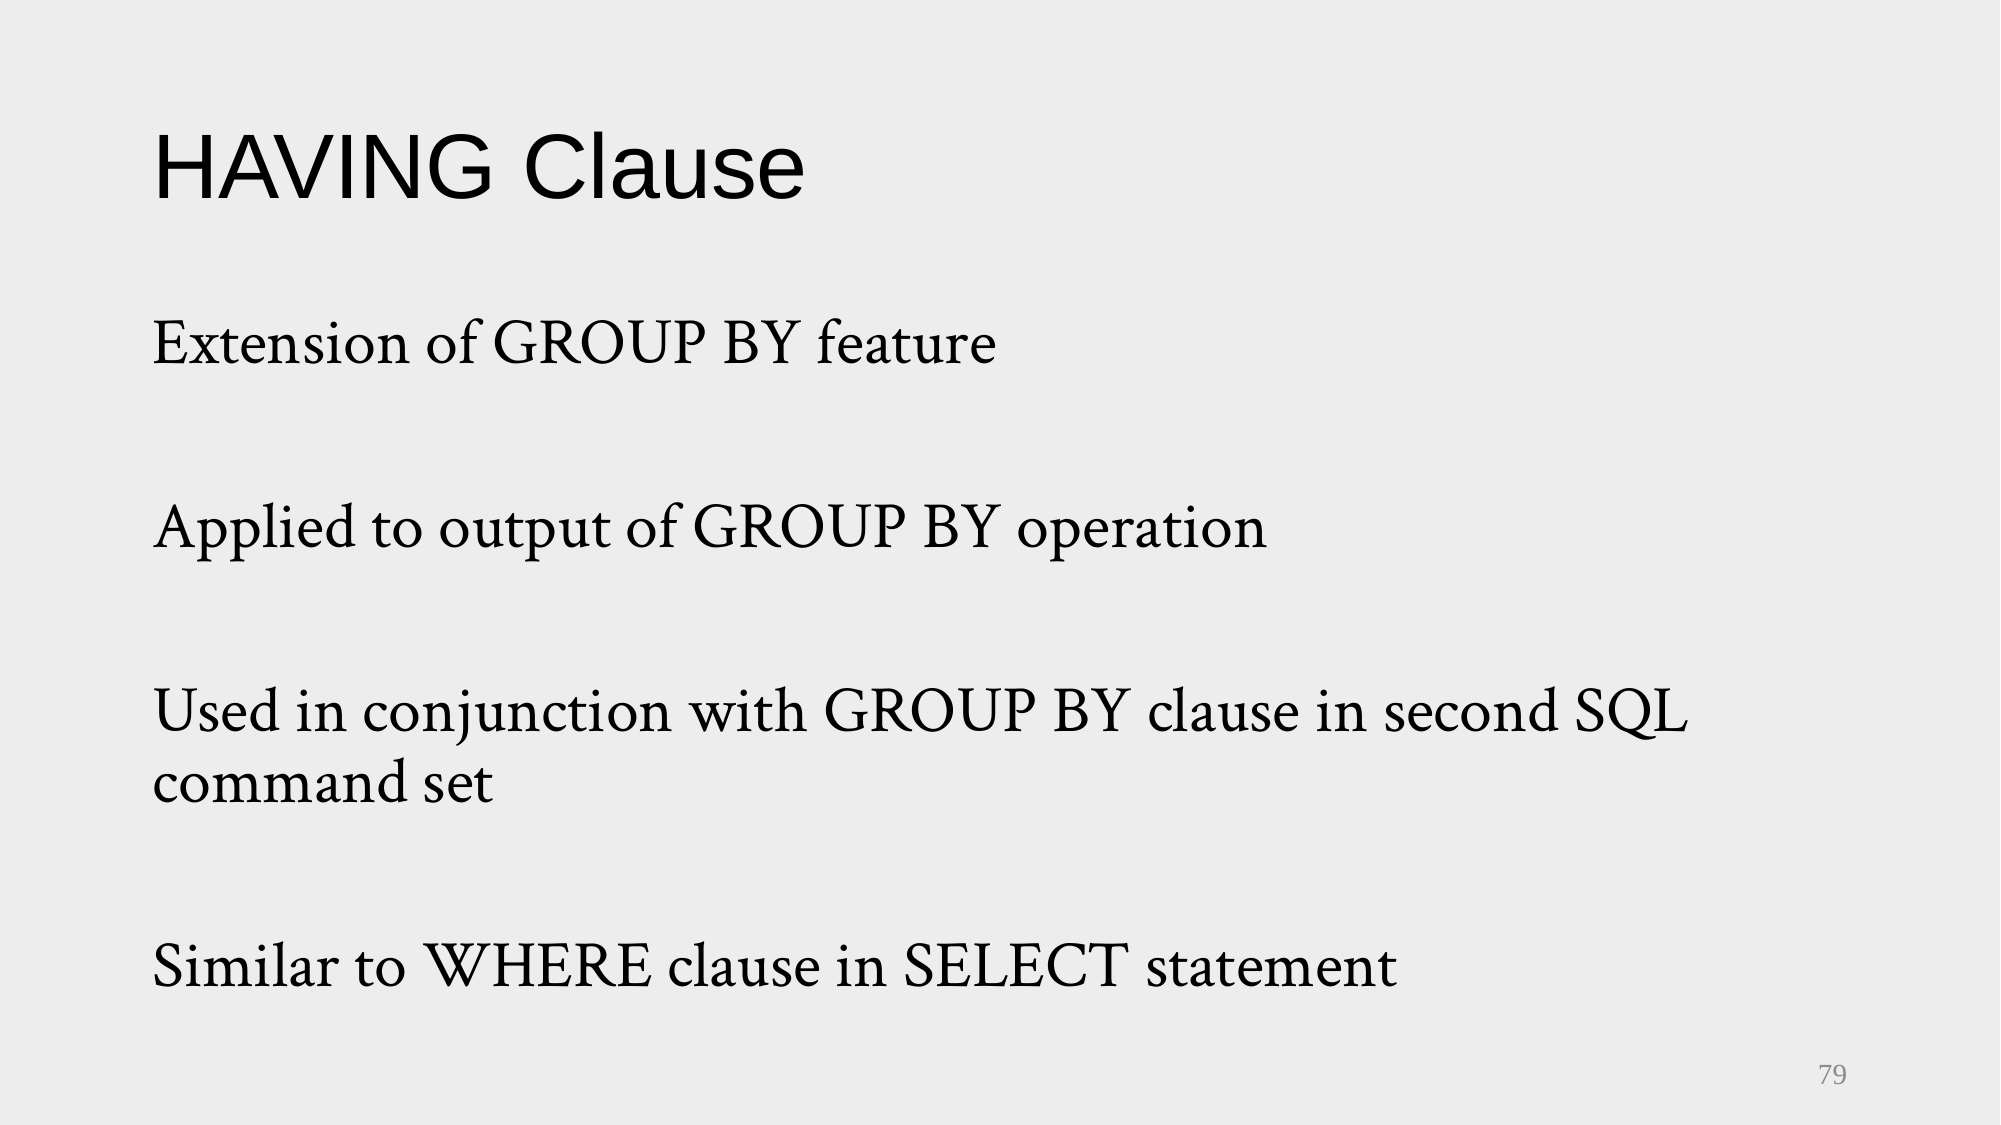

# HAVING Clause
Extension of GROUP BY feature

Applied to output of GROUP BY operation

Used in conjunction with GROUP BY clause in second SQL command set

Similar to WHERE clause in SELECT statement
79